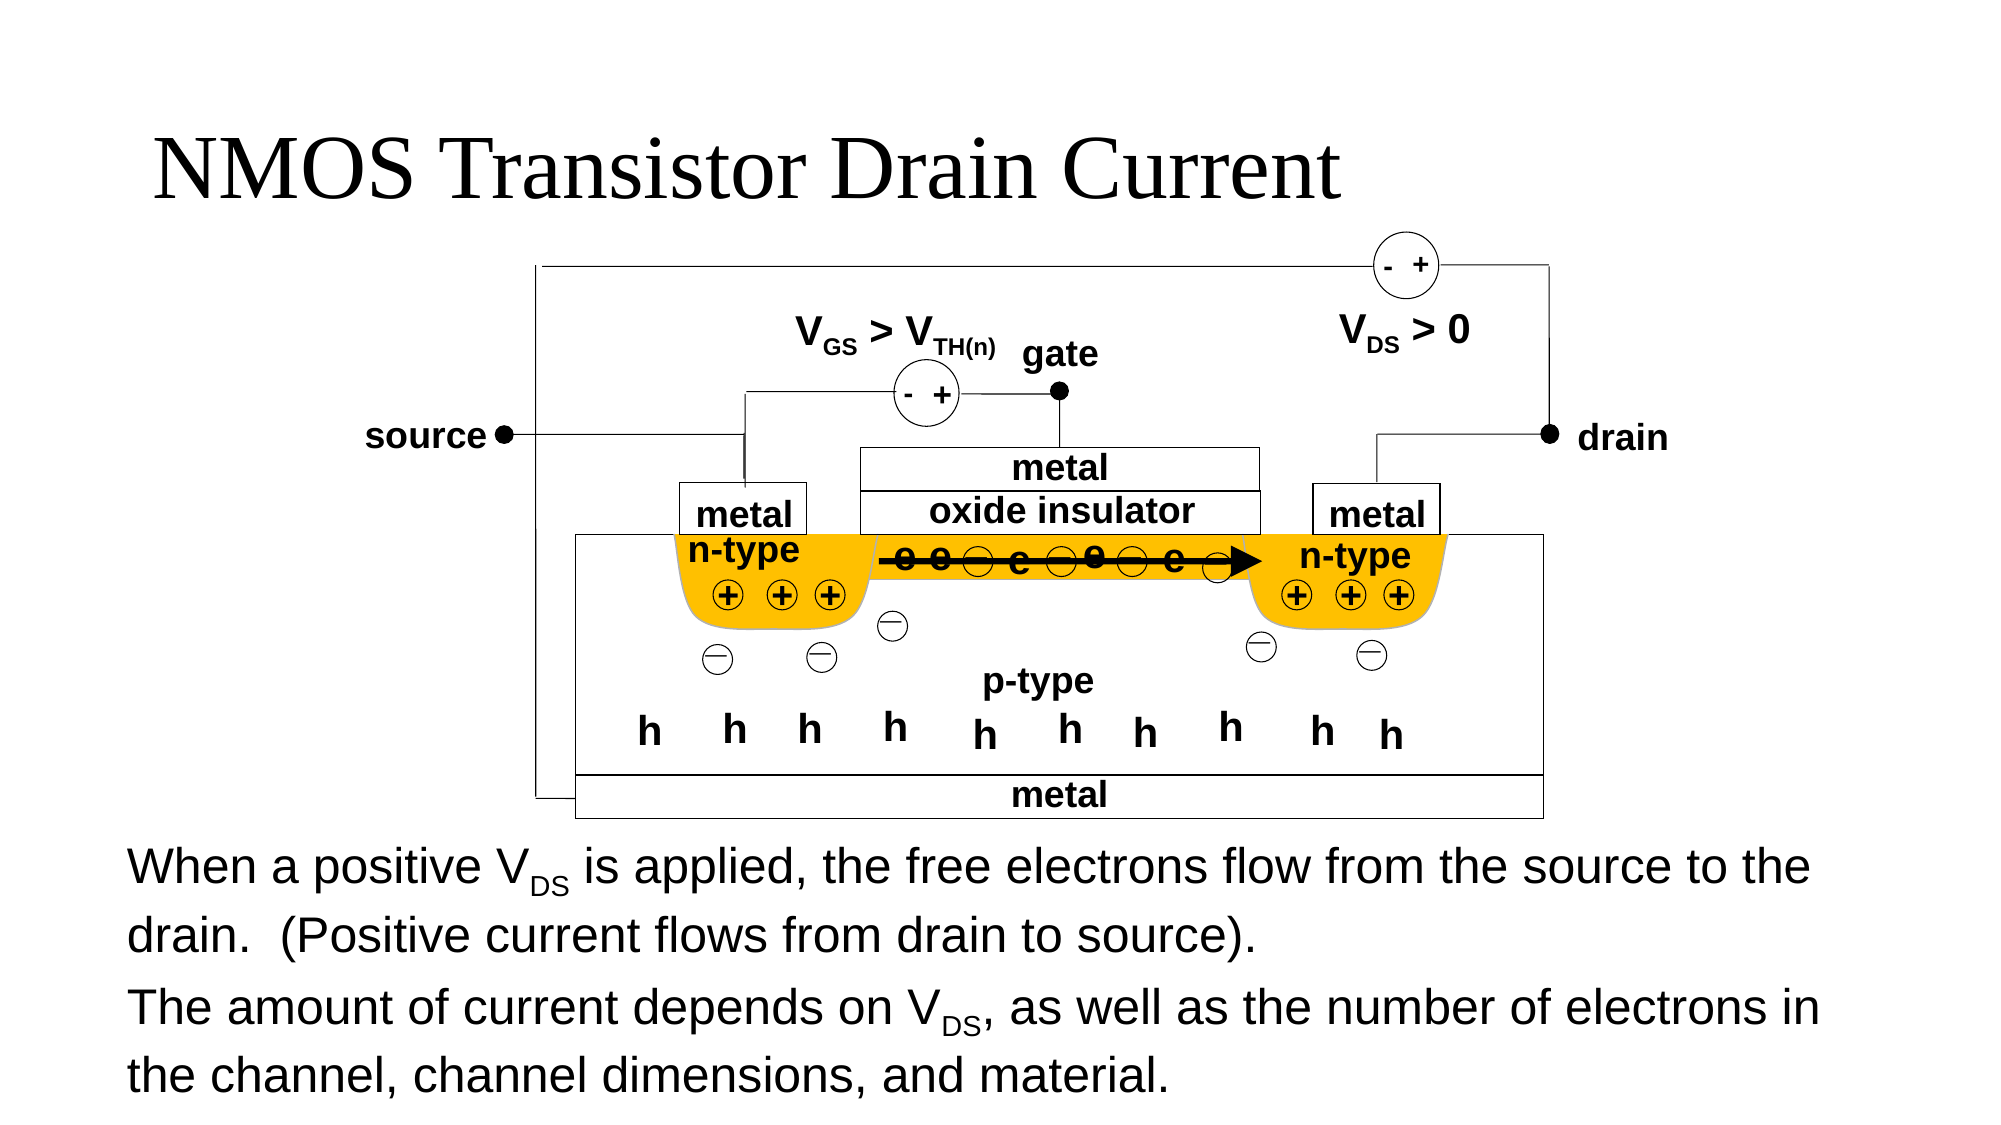

# NMOS Transistor Drain Current

+
-

VDS > 0
VGS > VTH(n)
gate

+
-

source

drain

metal

oxide insulator
metal

metal

_
_
_
_
n-type
e
e
e
e
n-type
e

+
+
+
+
+
+
_

_
_
_
_

p-type
h
h
h
h
h
h
h
h
h
h
metal

When a positive VDS is applied, the free electrons flow from the source to the drain.  (Positive current flows from drain to source).

The amount of current depends on VDS, as well as the number of electrons in the channel, channel dimensions, and material.